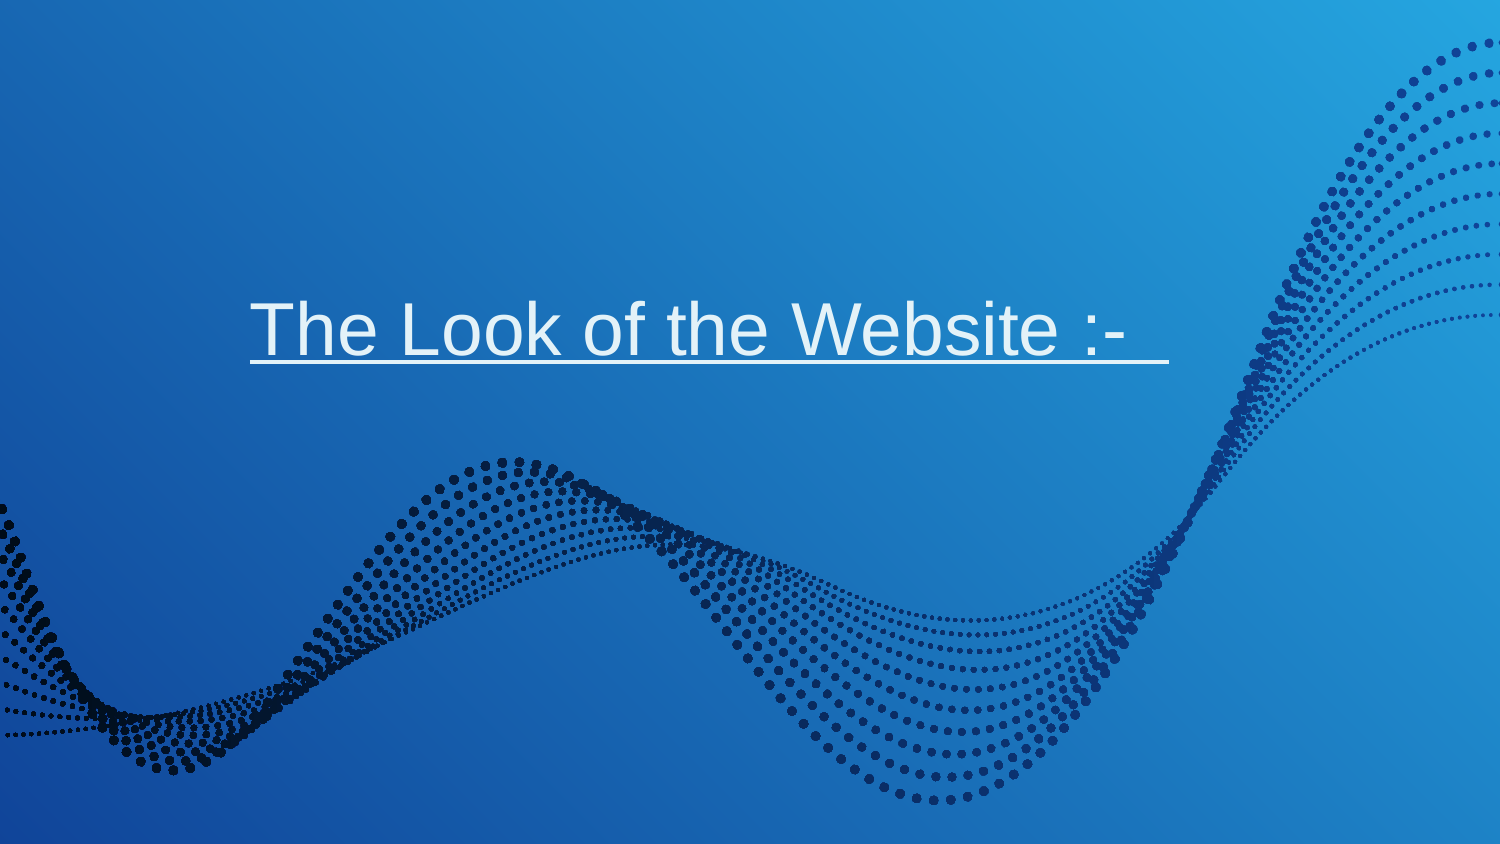

# The Look of the Website :-